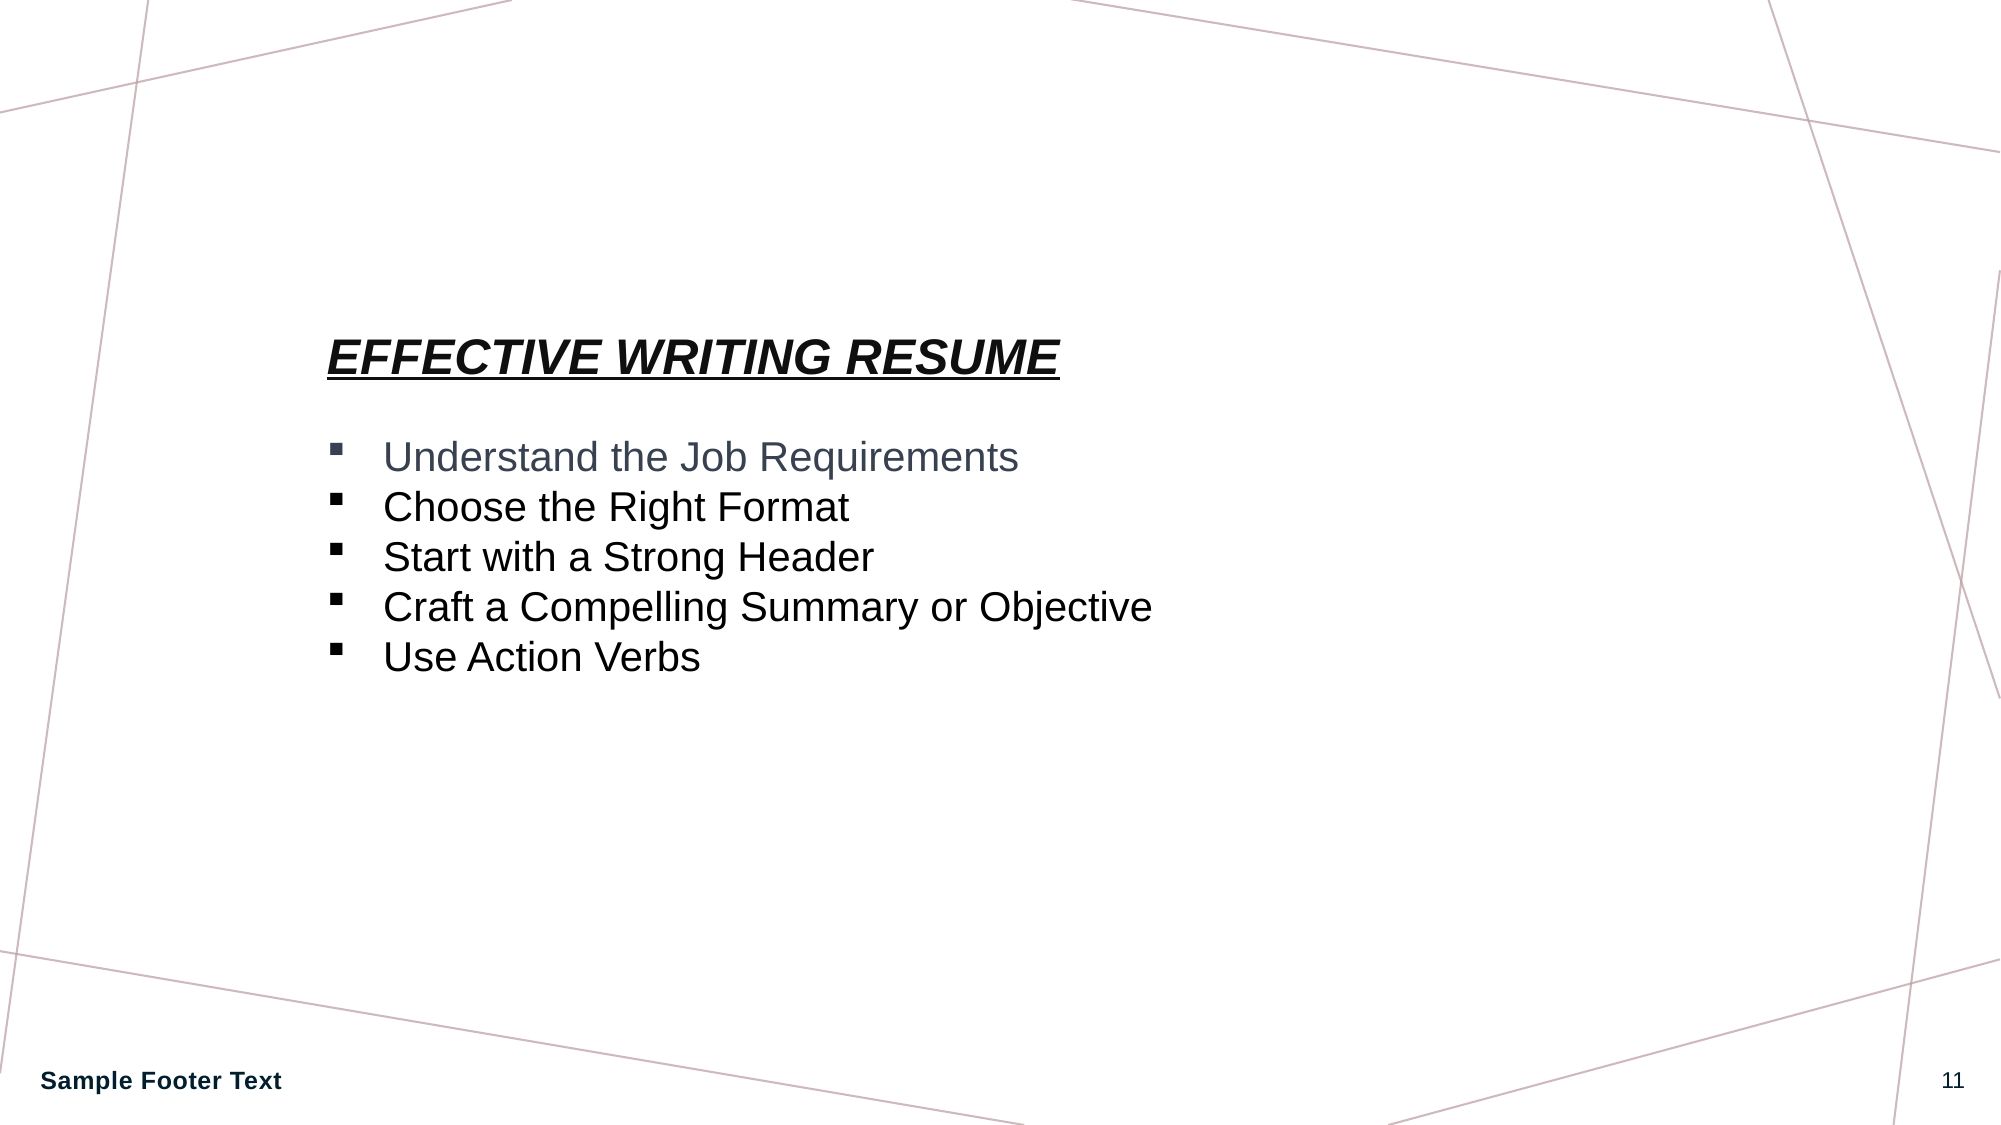

EFFECTIVE WRITING RESUME

Understand the Job Requirements
Choose the Right Format
Start with a Strong Header
Craft a Compelling Summary or Objective
Use Action Verbs
Sample Footer Text
11